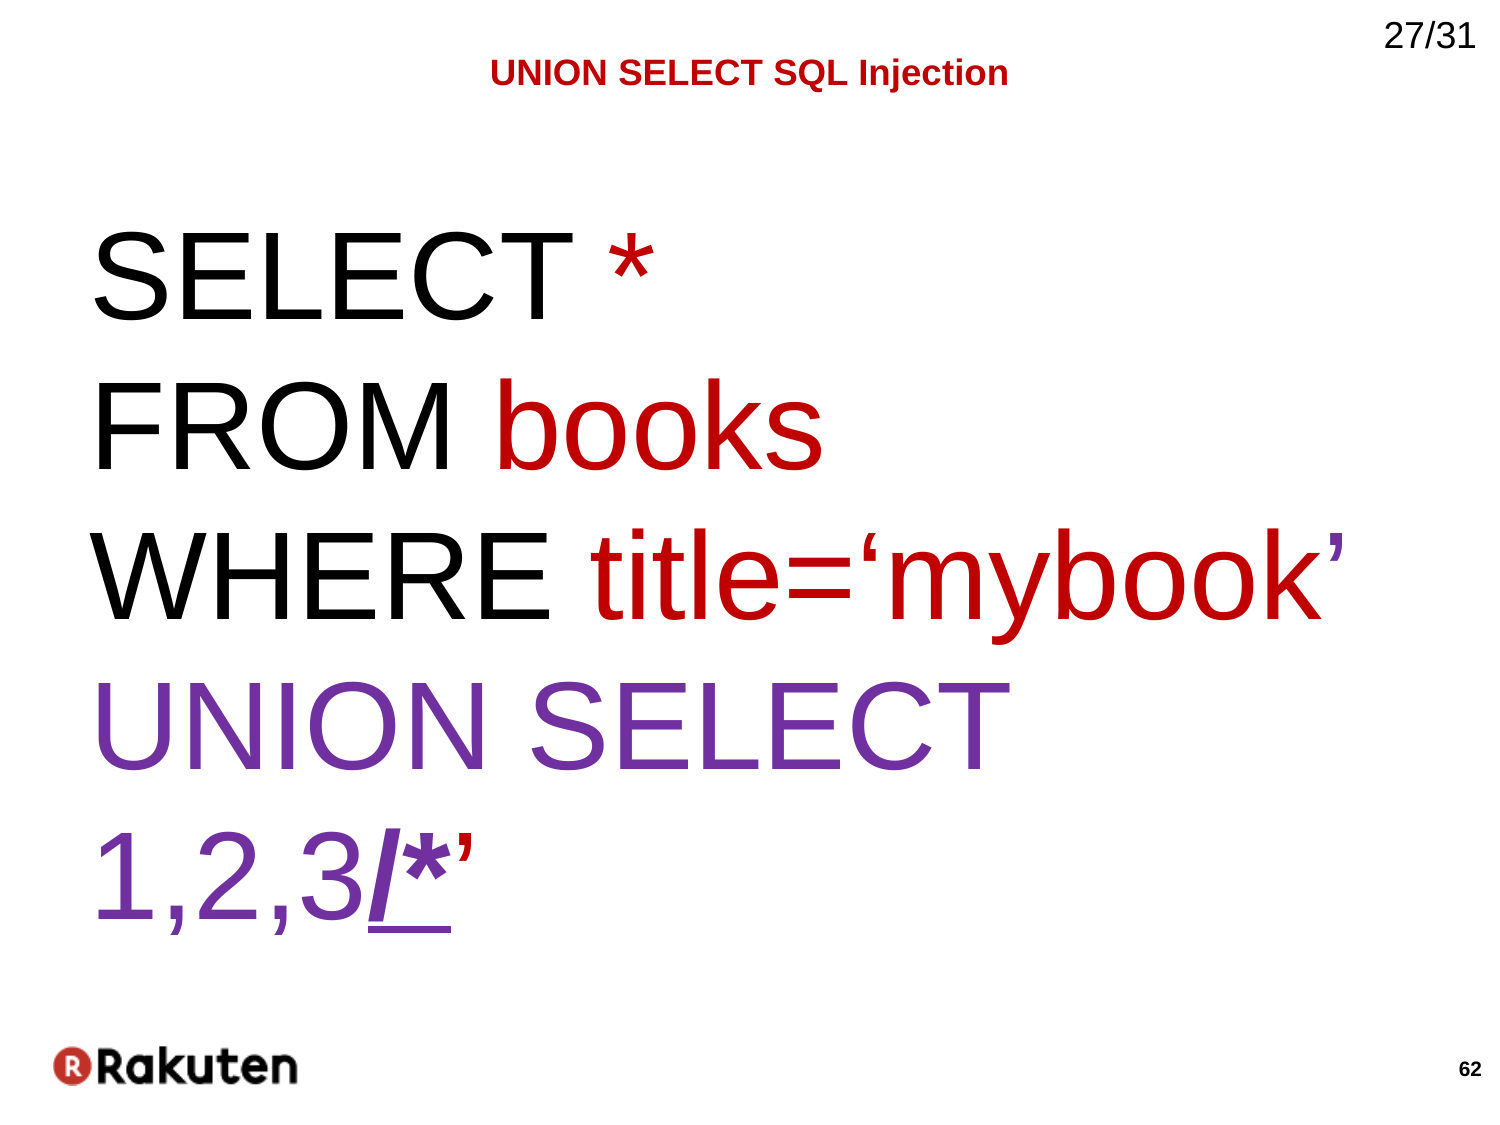

27/31
# UNION SELECT SQL Injection

SELECT *
FROM books
WHERE title=‘mybook’ UNION SELECT 1,2,3/*’